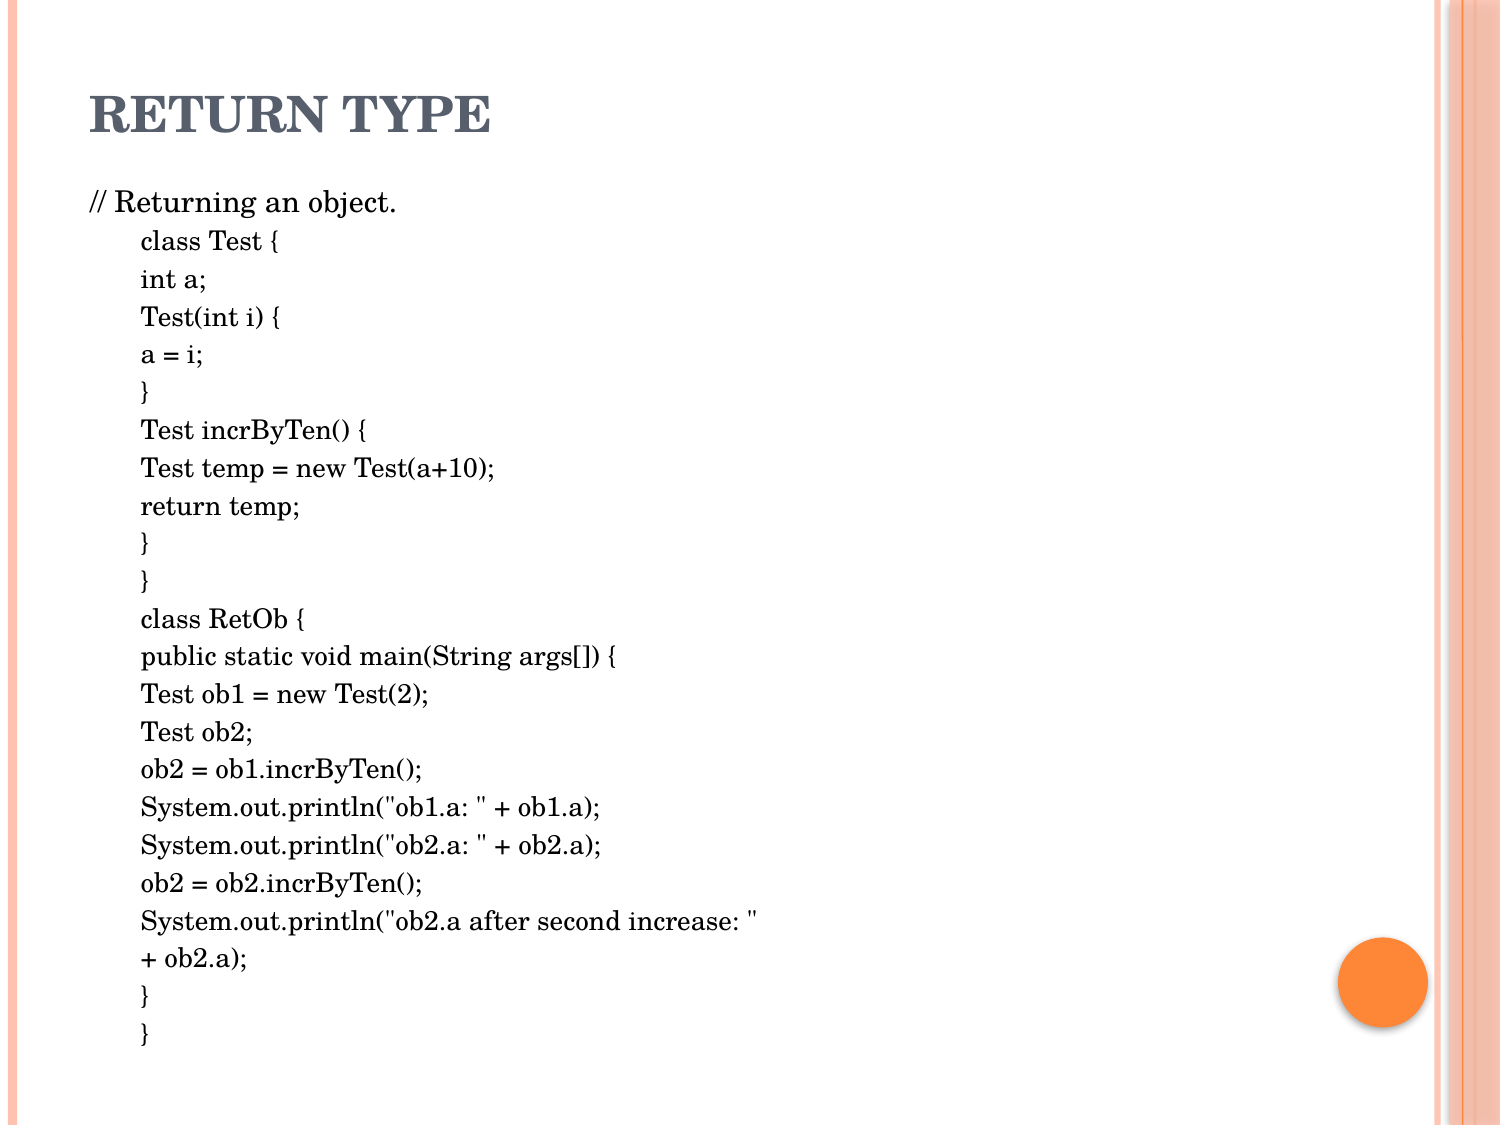

# Return Type
// Returning an object.
class Test {
int a;
Test(int i) {
a = i;
}
Test incrByTen() {
Test temp = new Test(a+10);
return temp;
}
}
class RetOb {
public static void main(String args[]) {
Test ob1 = new Test(2);
Test ob2;
ob2 = ob1.incrByTen();
System.out.println("ob1.a: " + ob1.a);
System.out.println("ob2.a: " + ob2.a);
ob2 = ob2.incrByTen();
System.out.println("ob2.a after second increase: "
+ ob2.a);
}
}